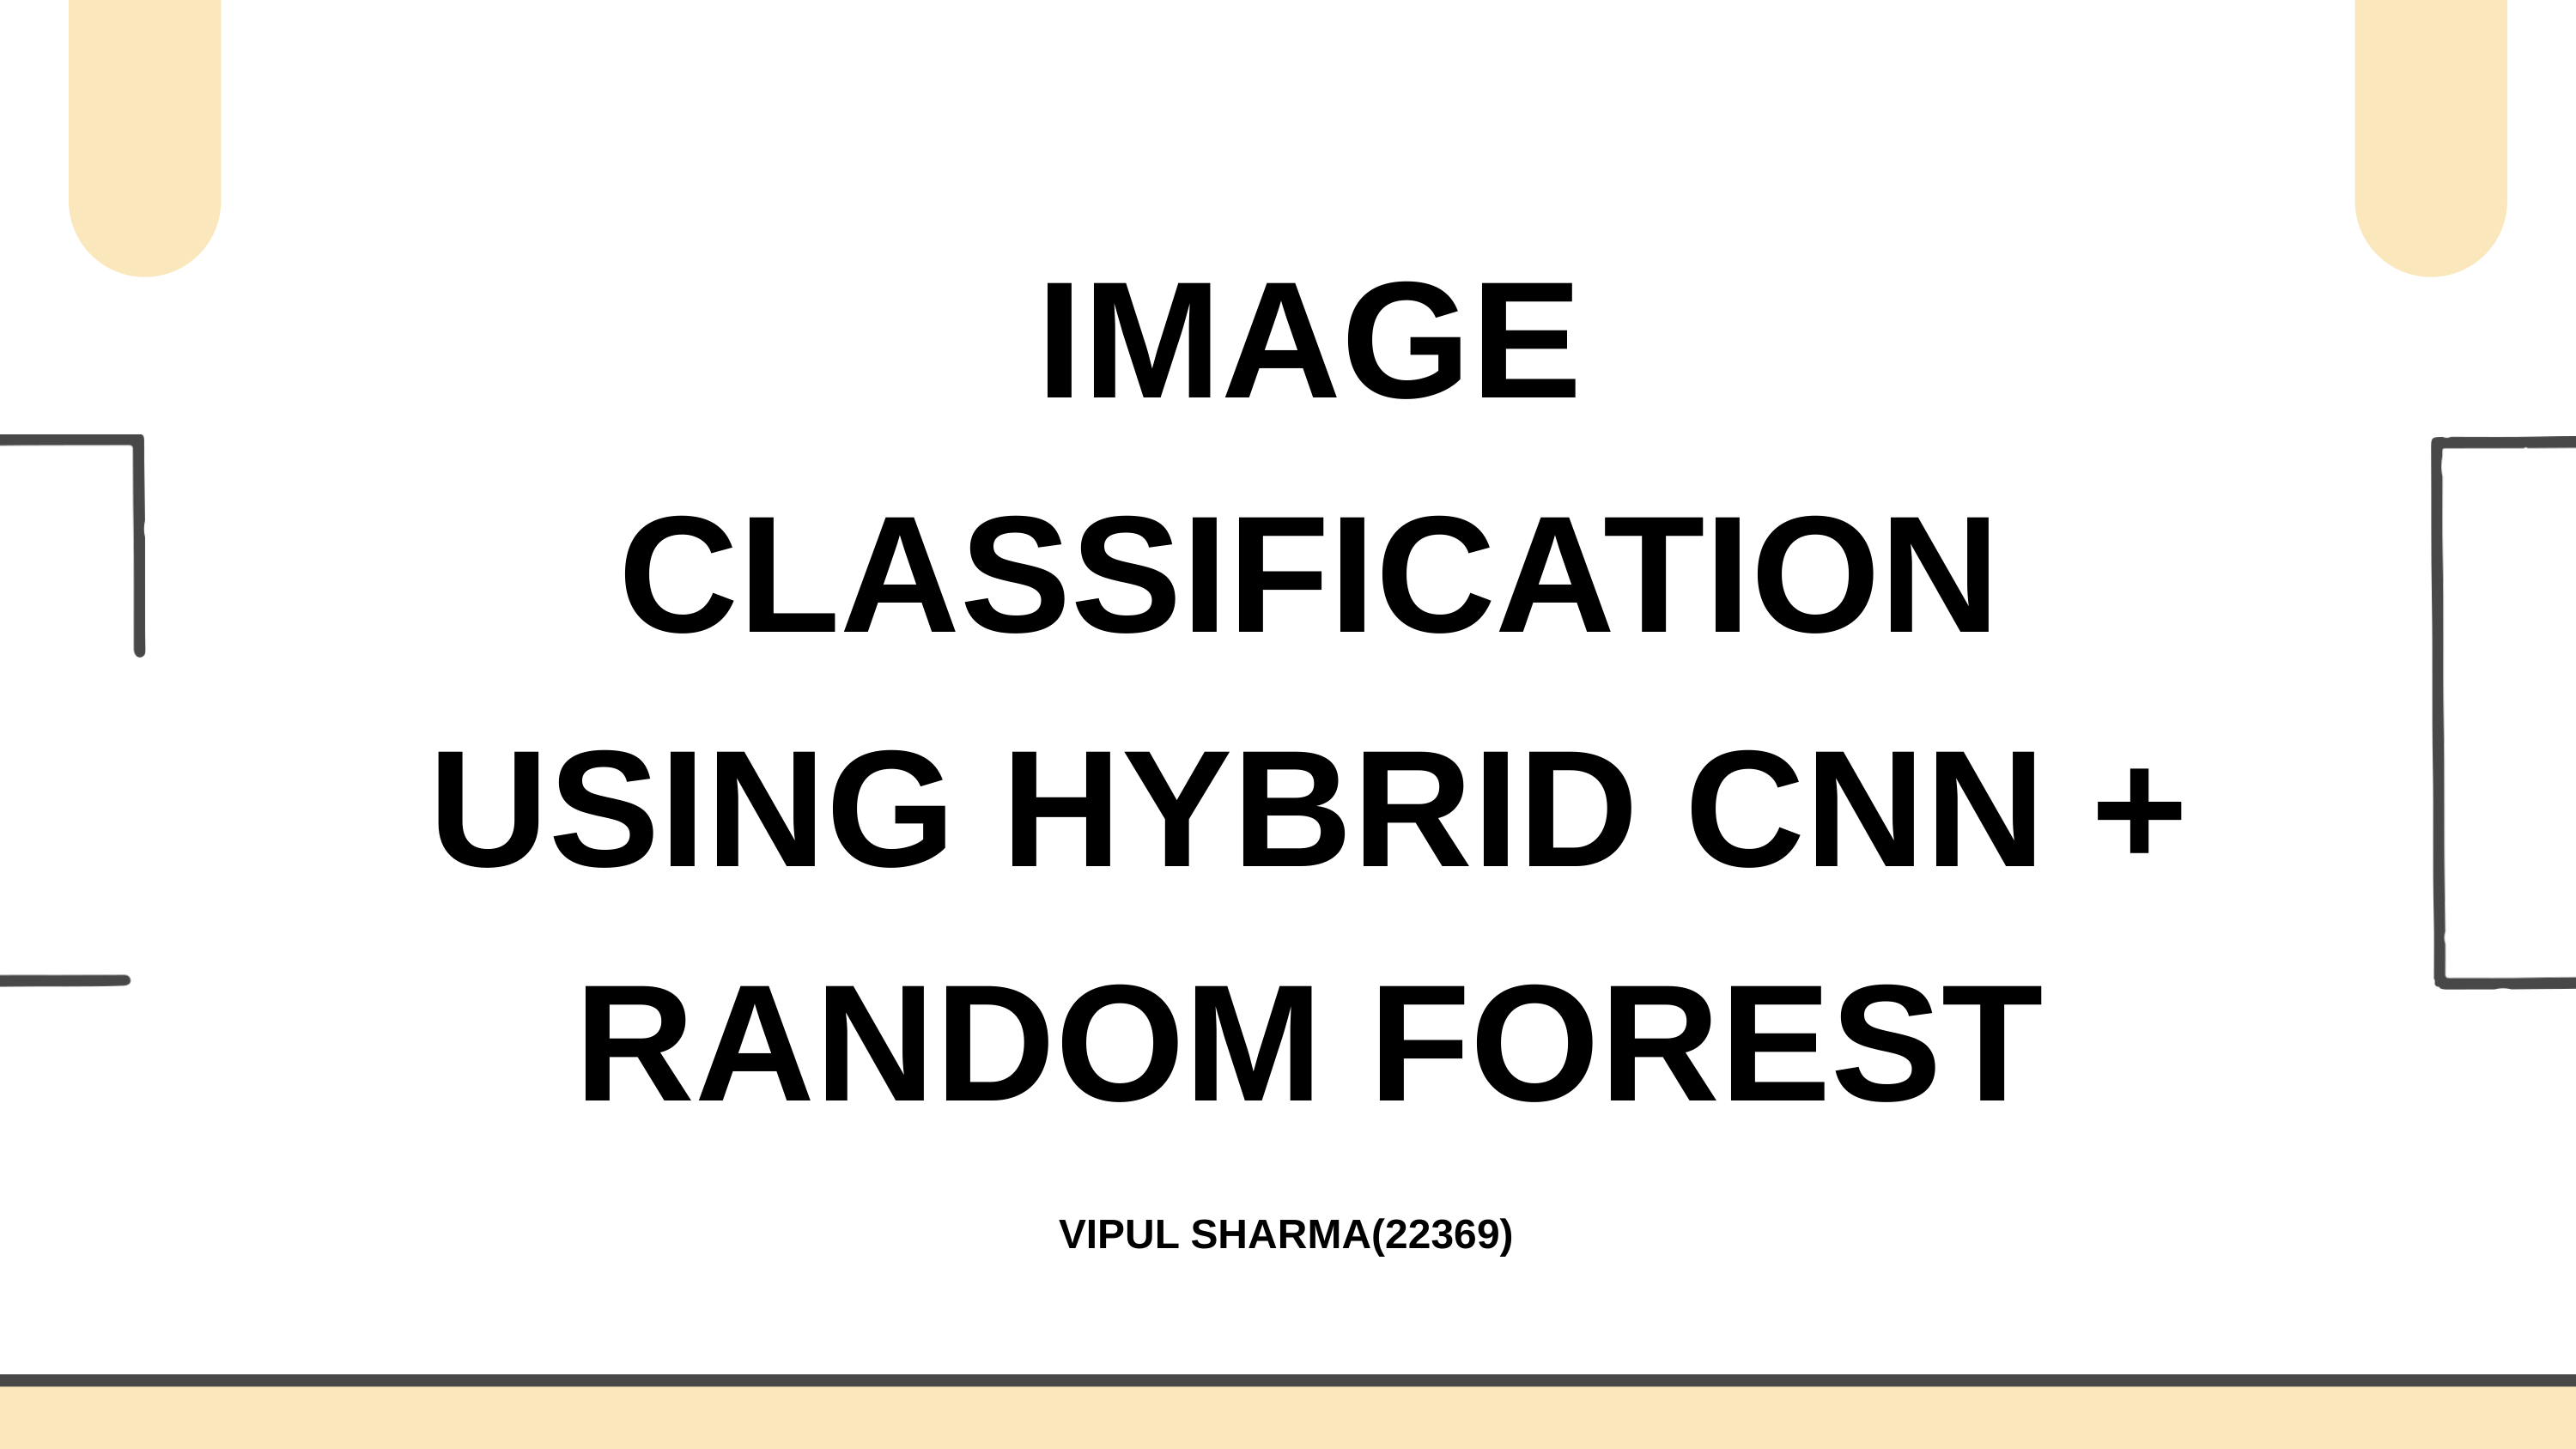

IMAGE CLASSIFICATION USING HYBRID CNN + RANDOM FOREST

VIPUL SHARMA(22369)